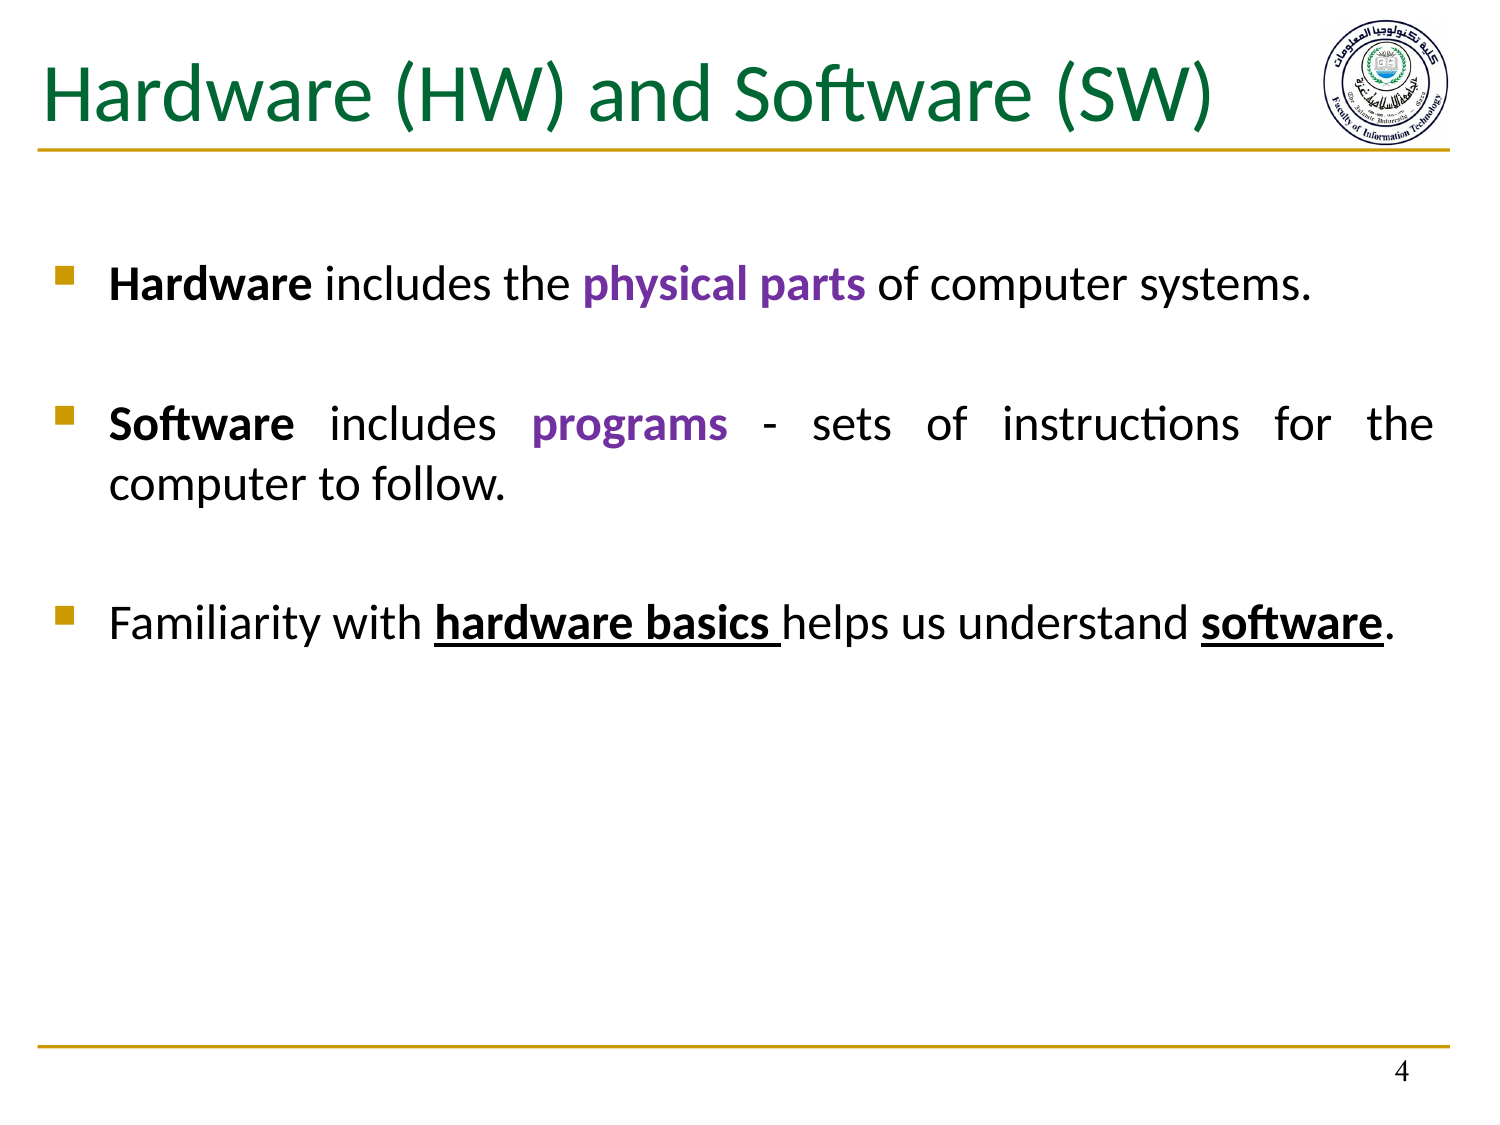

# Hardware (HW) and Software (SW)

Hardware includes the physical parts of computer systems.

Software includes programs - sets of instructions for the computer to follow.

Familiarity with hardware basics helps us understand software.

4